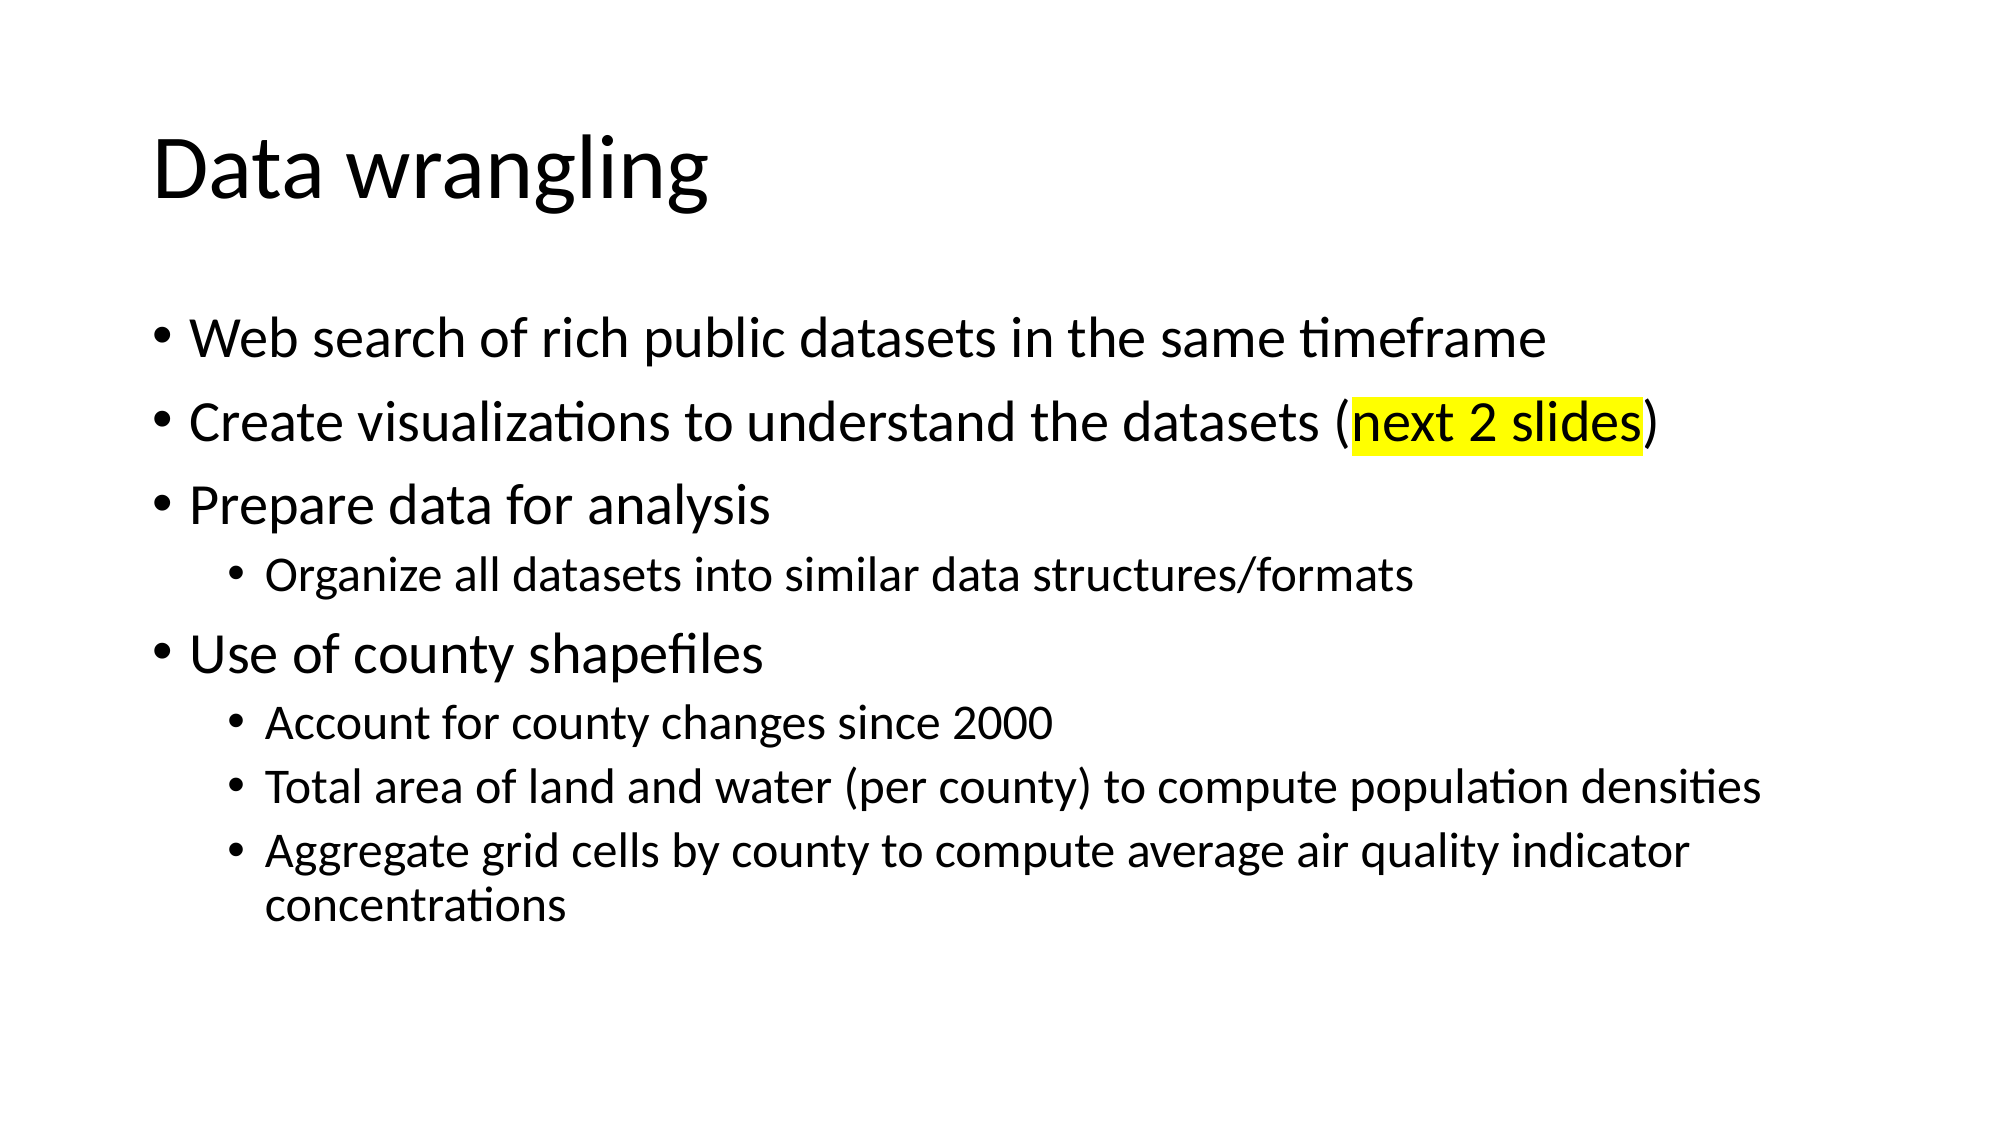

# Data wrangling
Web search of rich public datasets in the same timeframe
Create visualizations to understand the datasets (next 2 slides)
Prepare data for analysis
Organize all datasets into similar data structures/formats
Use of county shapefiles
Account for county changes since 2000
Total area of land and water (per county) to compute population densities
Aggregate grid cells by county to compute average air quality indicator concentrations